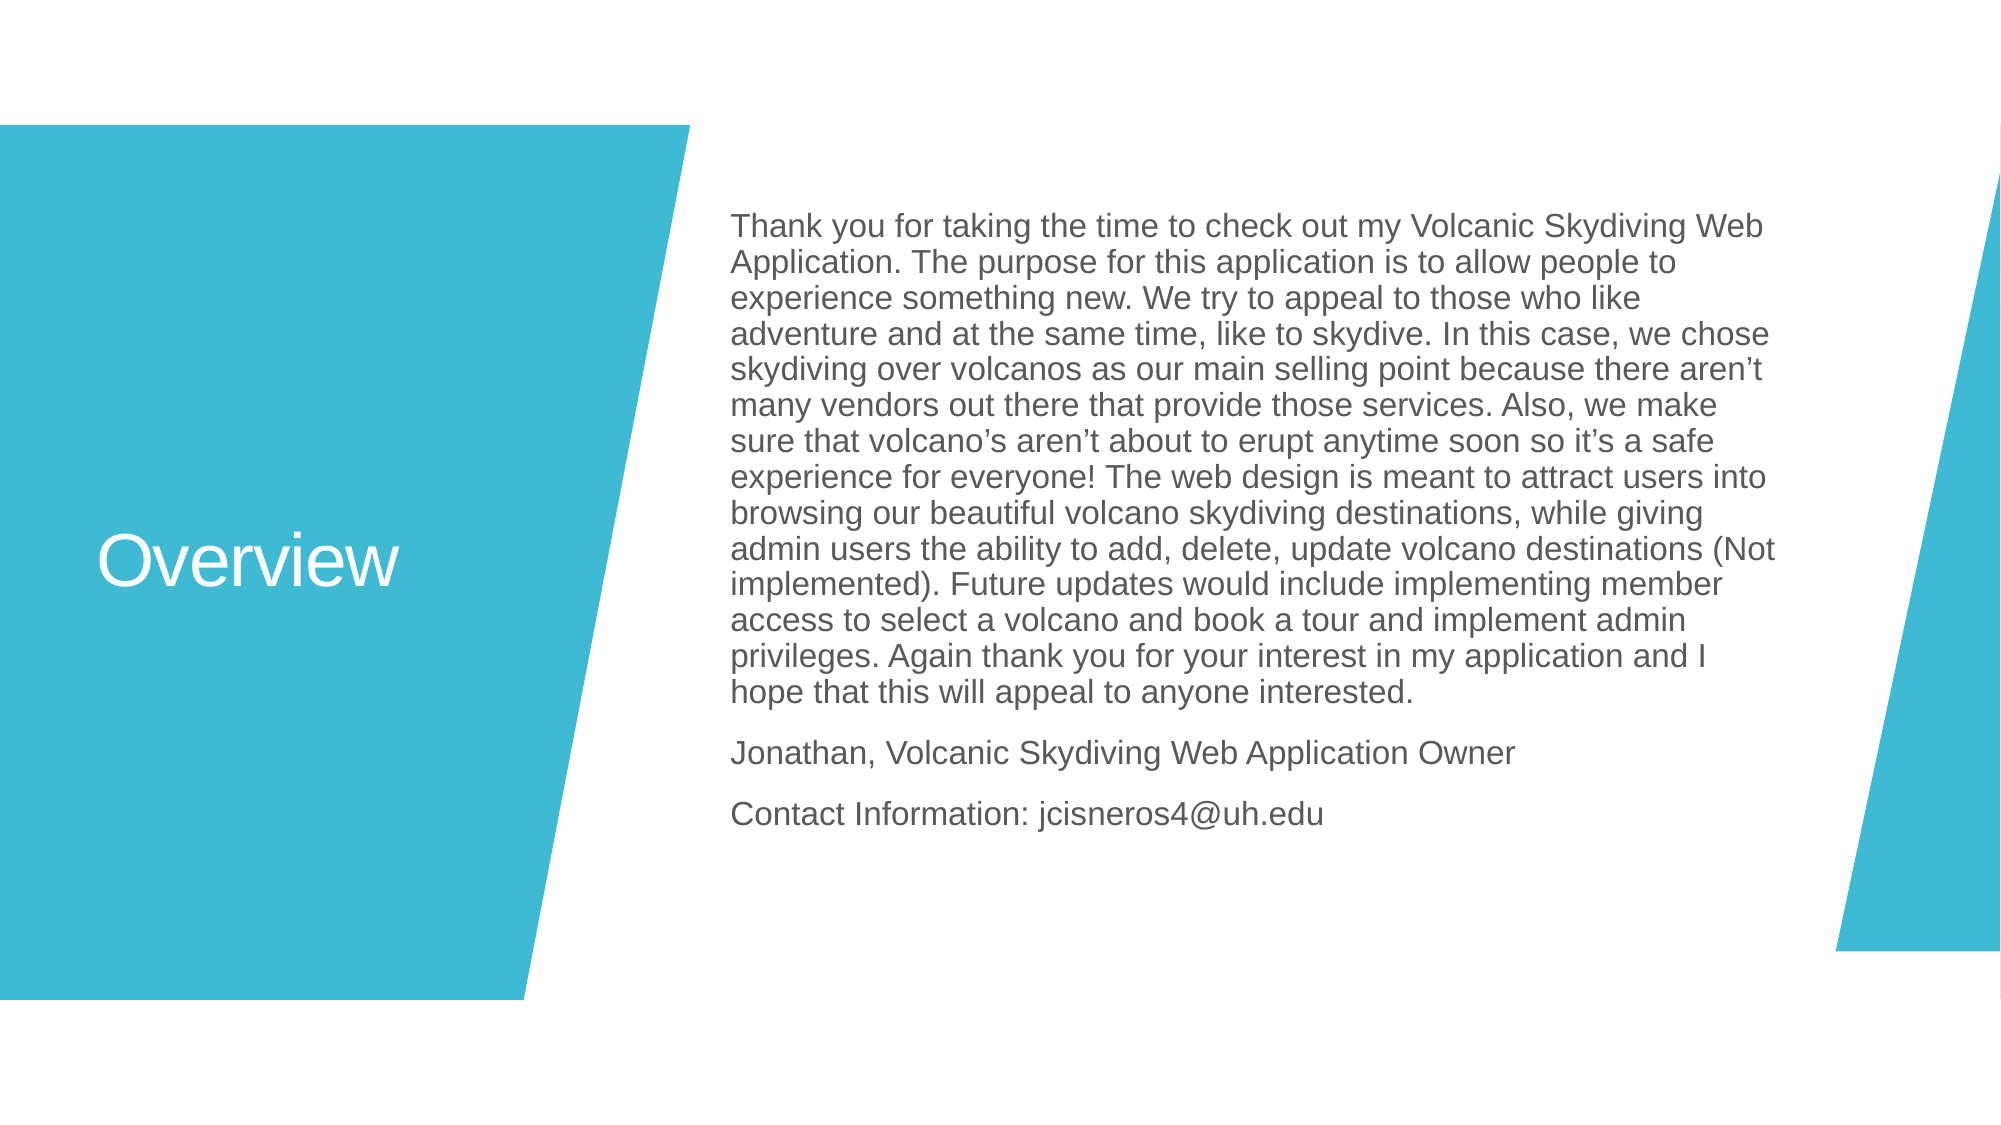

Thank you for taking the time to check out my Volcanic Skydiving Web Application. The purpose for this application is to allow people to experience something new. We try to appeal to those who like adventure and at the same time, like to skydive. In this case, we chose skydiving over volcanos as our main selling point because there aren’t many vendors out there that provide those services. Also, we make sure that volcano’s aren’t about to erupt anytime soon so it’s a safe experience for everyone! The web design is meant to attract users into browsing our beautiful volcano skydiving destinations, while giving admin users the ability to add, delete, update volcano destinations (Not implemented). Future updates would include implementing member access to select a volcano and book a tour and implement admin privileges. Again thank you for your interest in my application and I hope that this will appeal to anyone interested.
Jonathan, Volcanic Skydiving Web Application Owner
Contact Information: jcisneros4@uh.edu
# Overview